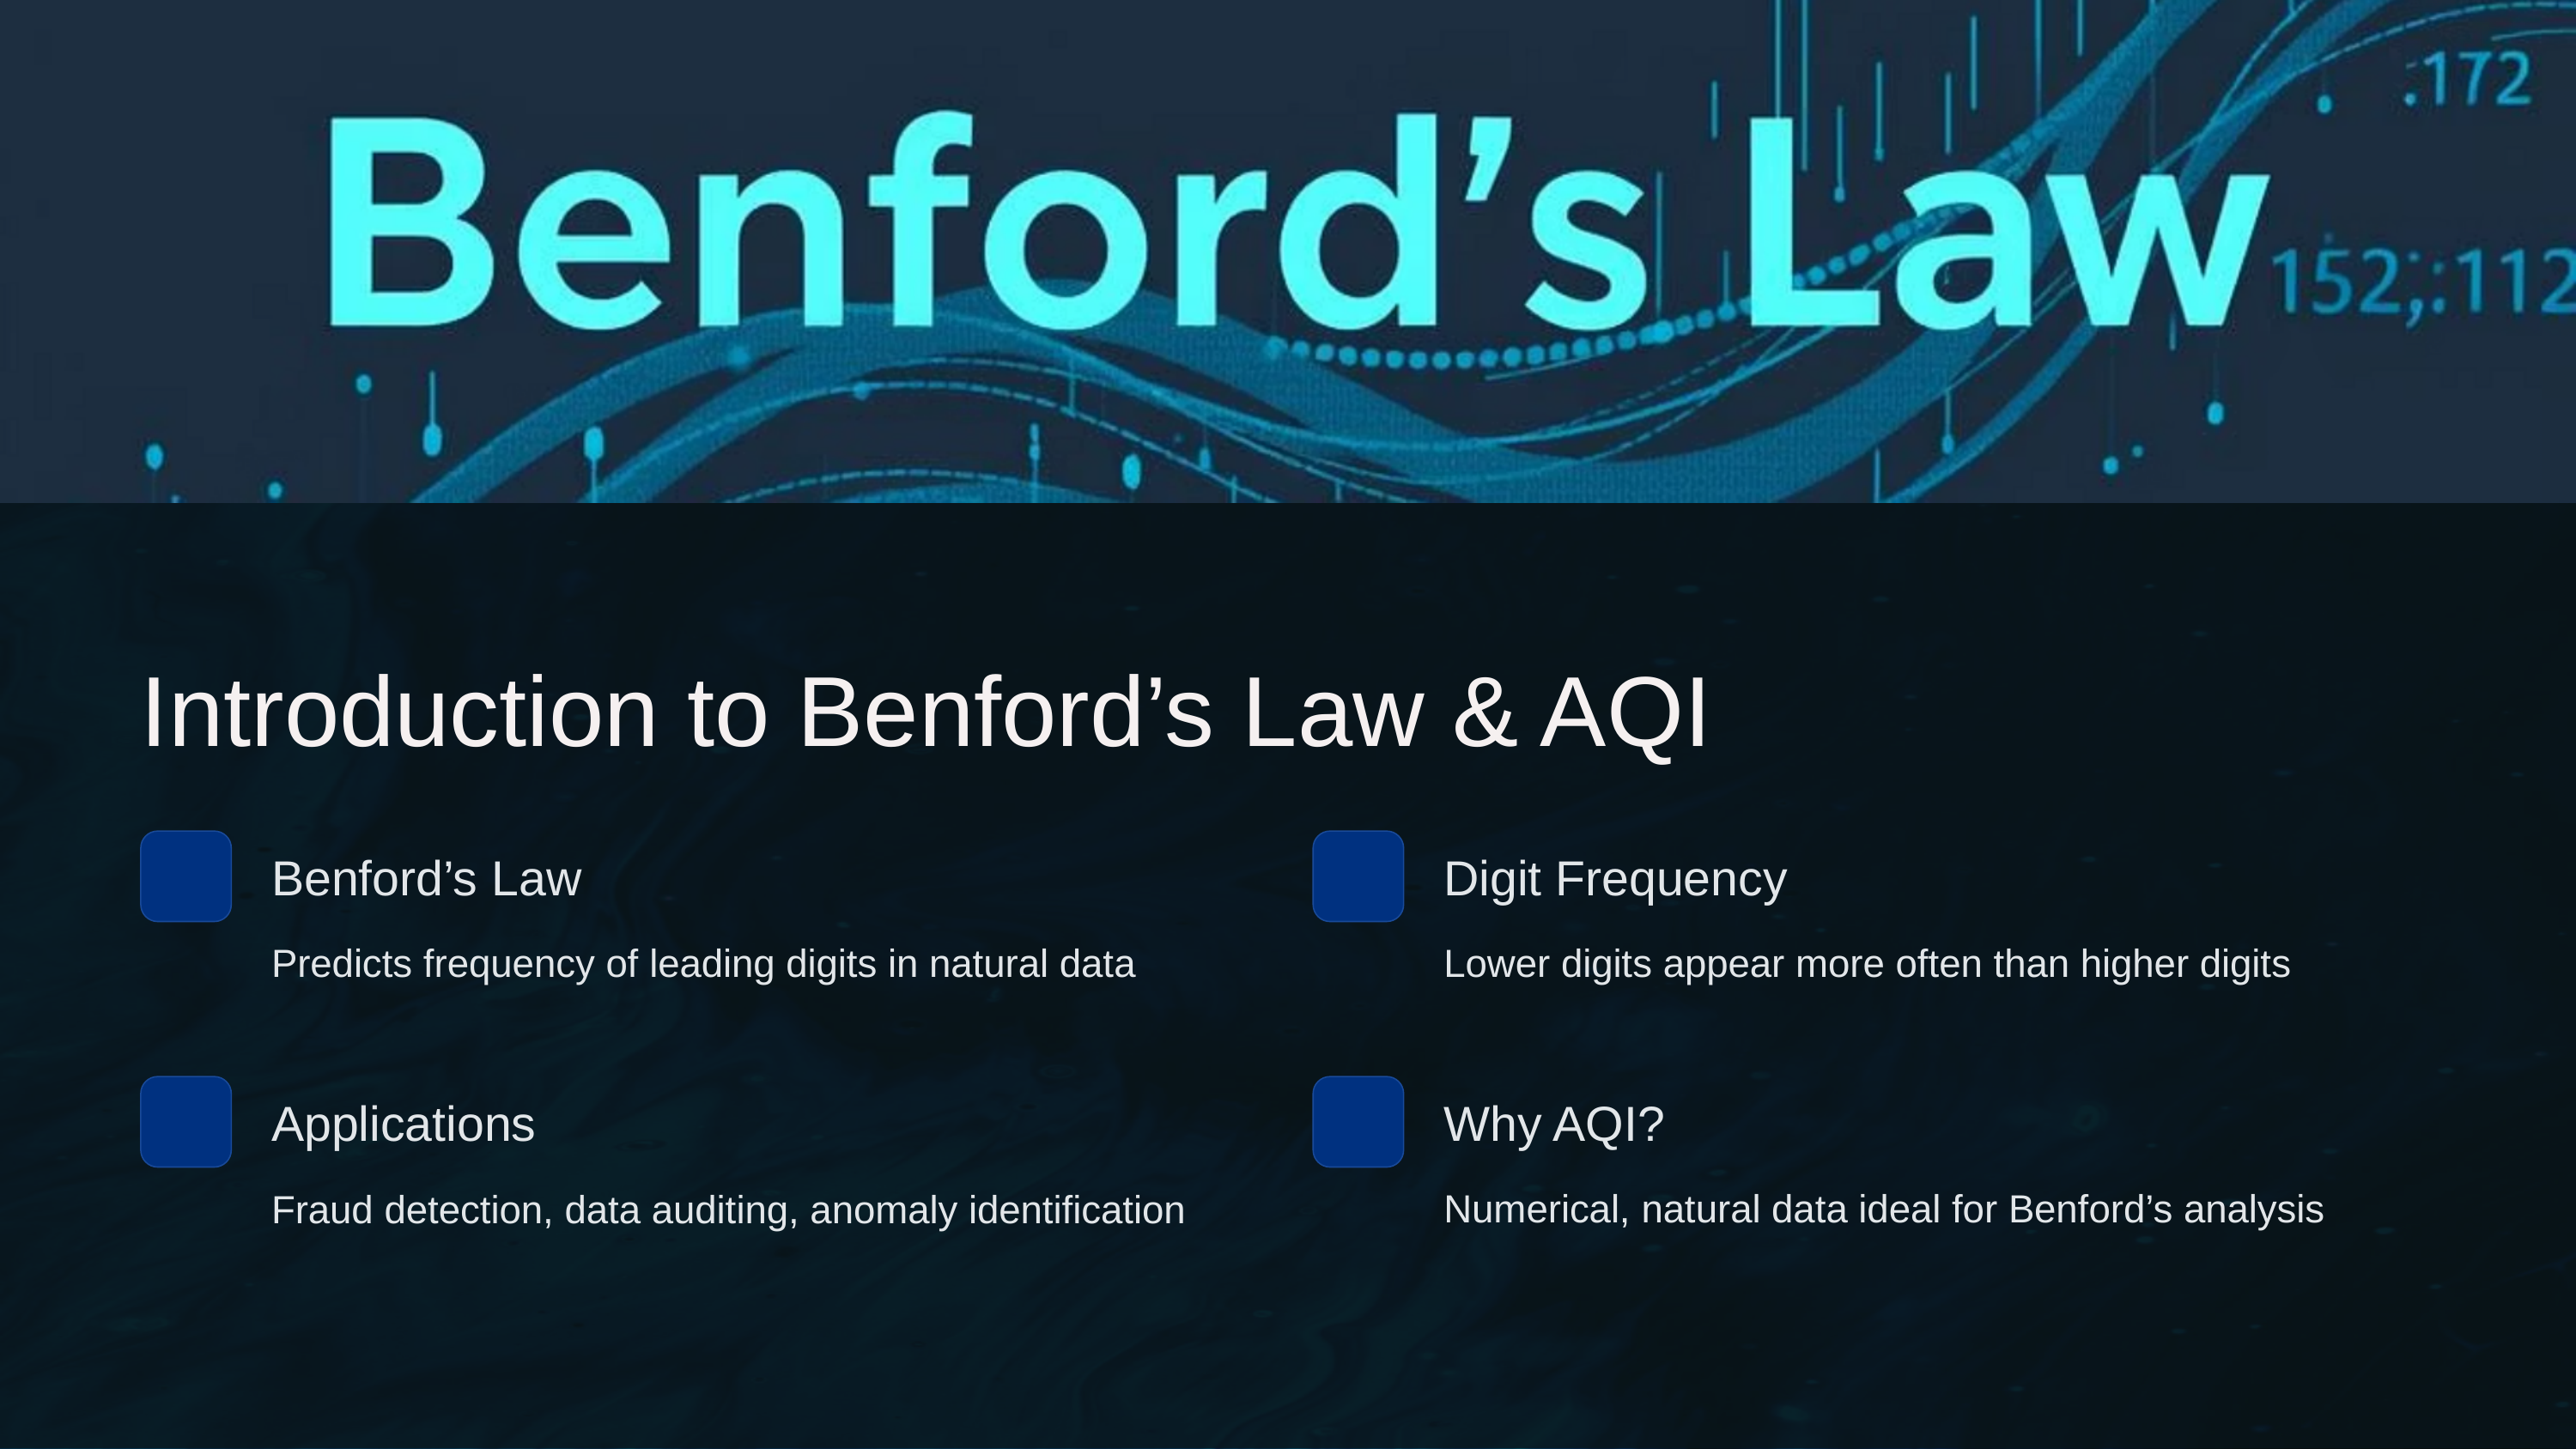

Introduction to Benford’s Law & AQI

Benford’s Law

Digit Frequency

Predicts frequency of leading digits in natural data

Lower digits appear more often than higher digits

Applications

Why AQI?

Fraud detection, data auditing, anomaly identification

Numerical, natural data ideal for Benford’s analysis